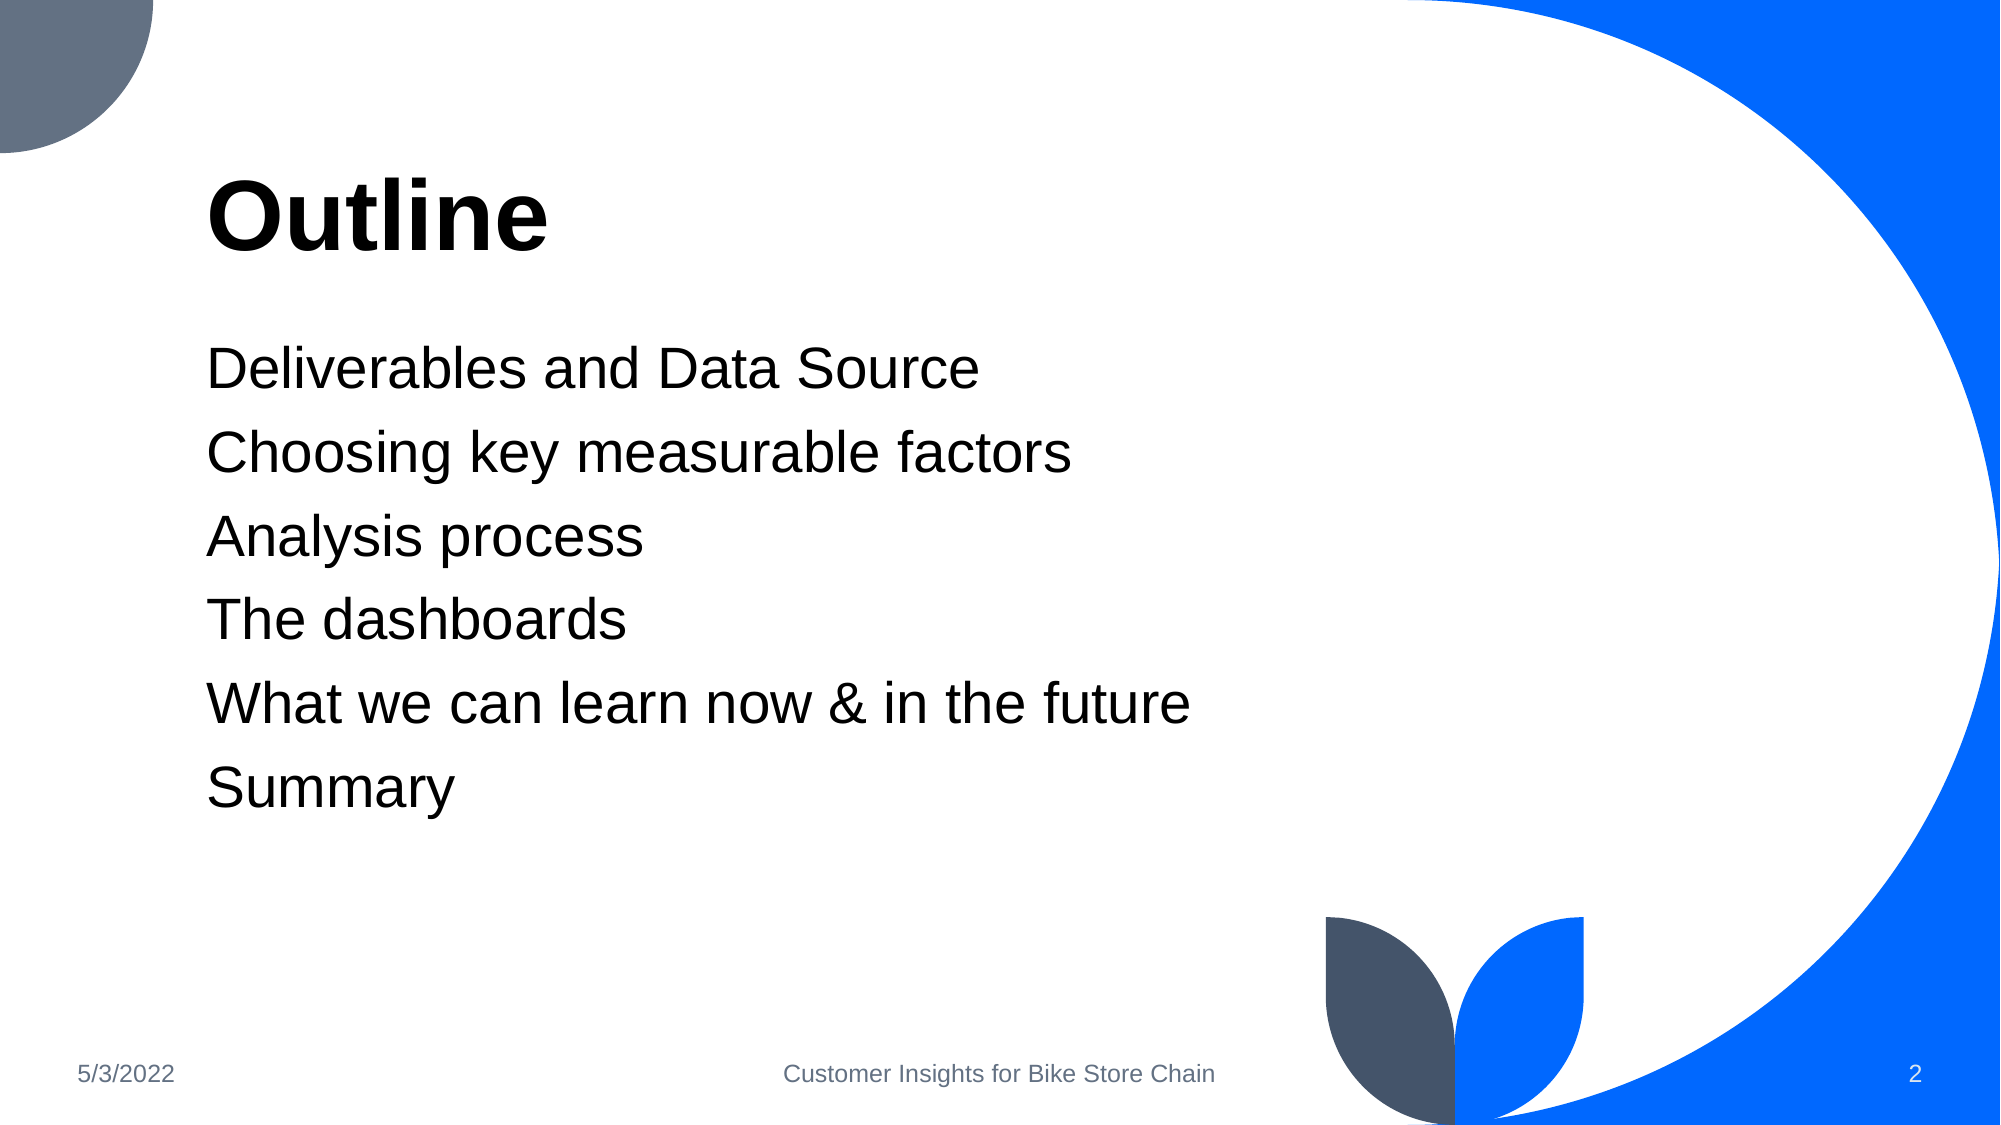

# Outline
Deliverables and Data Source
Choosing key measurable factors
Analysis process
The dashboards
What we can learn now & in the future
Summary

5/3/2022
Customer Insights for Bike Store Chain
2